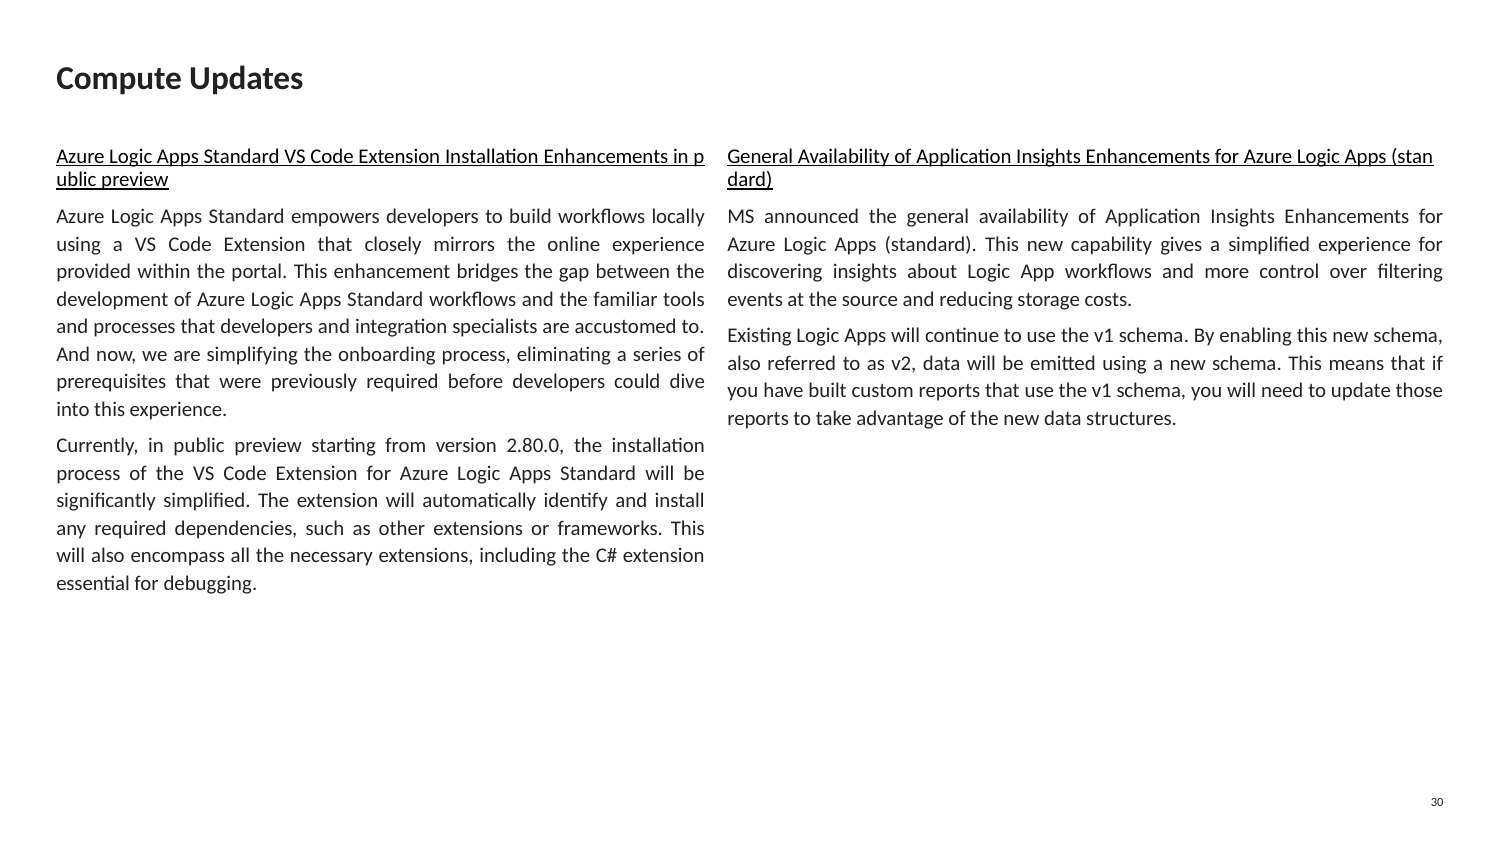

# Compute Updates
Azure Logic Apps Standard VS Code Extension Installation Enhancements in public preview
Azure Logic Apps Standard empowers developers to build workflows locally using a VS Code Extension that closely mirrors the online experience provided within the portal. This enhancement bridges the gap between the development of Azure Logic Apps Standard workflows and the familiar tools and processes that developers and integration specialists are accustomed to. And now, we are simplifying the onboarding process, eliminating a series of prerequisites that were previously required before developers could dive into this experience.
Currently, in public preview starting from version 2.80.0, the installation process of the VS Code Extension for Azure Logic Apps Standard will be significantly simplified. The extension will automatically identify and install any required dependencies, such as other extensions or frameworks. This will also encompass all the necessary extensions, including the C# extension essential for debugging.
General Availability of Application Insights Enhancements for Azure Logic Apps (standard)
MS announced the general availability of Application Insights Enhancements for Azure Logic Apps (standard). This new capability gives a simplified experience for discovering insights about Logic App workflows and more control over filtering events at the source and reducing storage costs.
Existing Logic Apps will continue to use the v1 schema. By enabling this new schema, also referred to as v2, data will be emitted using a new schema. This means that if you have built custom reports that use the v1 schema, you will need to update those reports to take advantage of the new data structures.